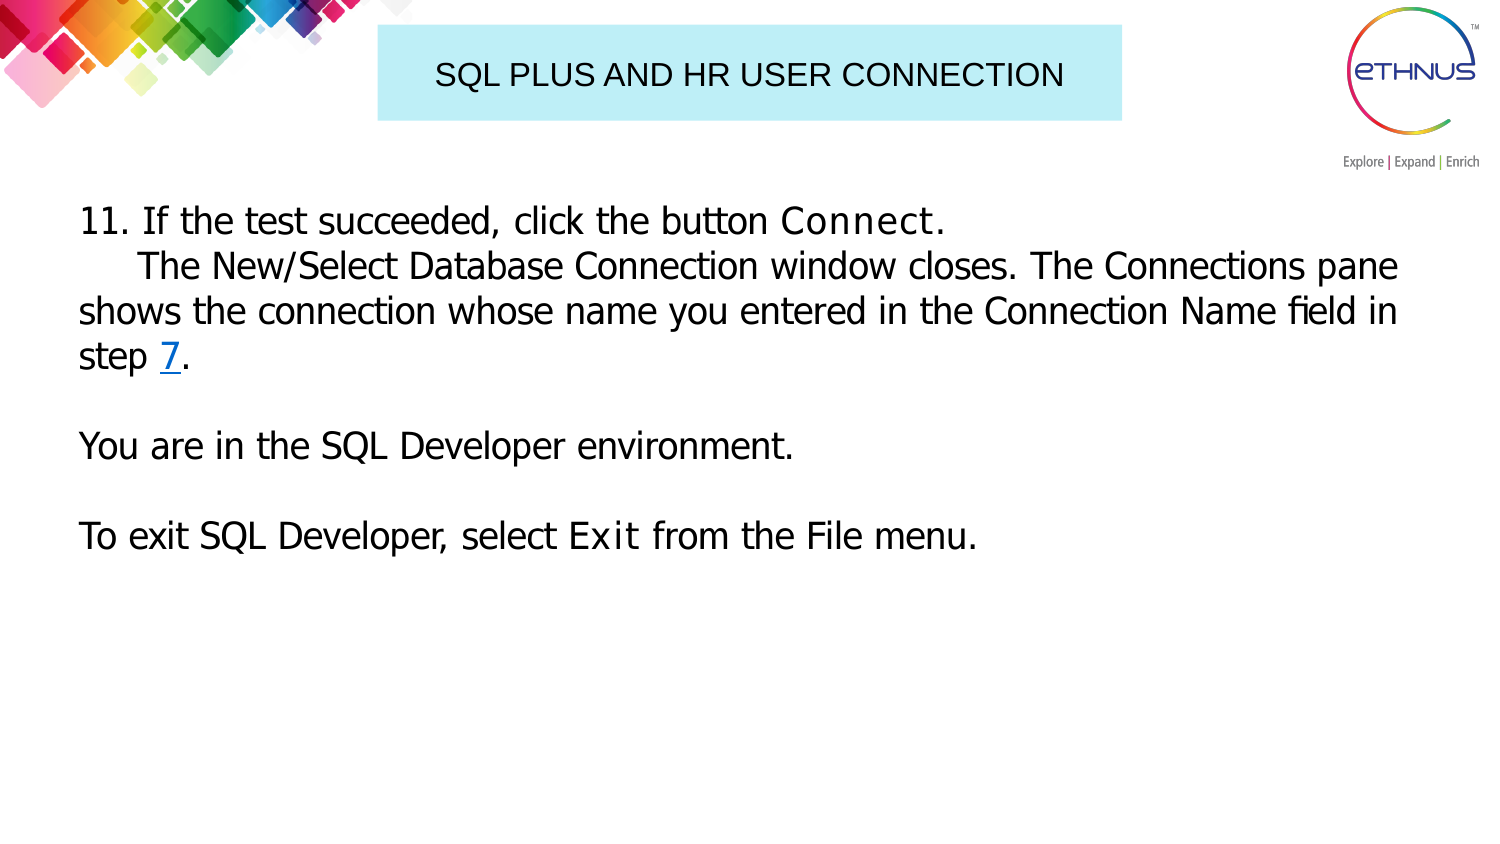

# SQL PLUS AND HR USER CONNECTION
11. If the test succeeded, click the button Connect.
     The New/Select Database Connection window closes. The Connections pane shows the connection whose name you entered in the Connection Name field in step 7.

You are in the SQL Developer environment.

To exit SQL Developer, select Exit from the File menu.